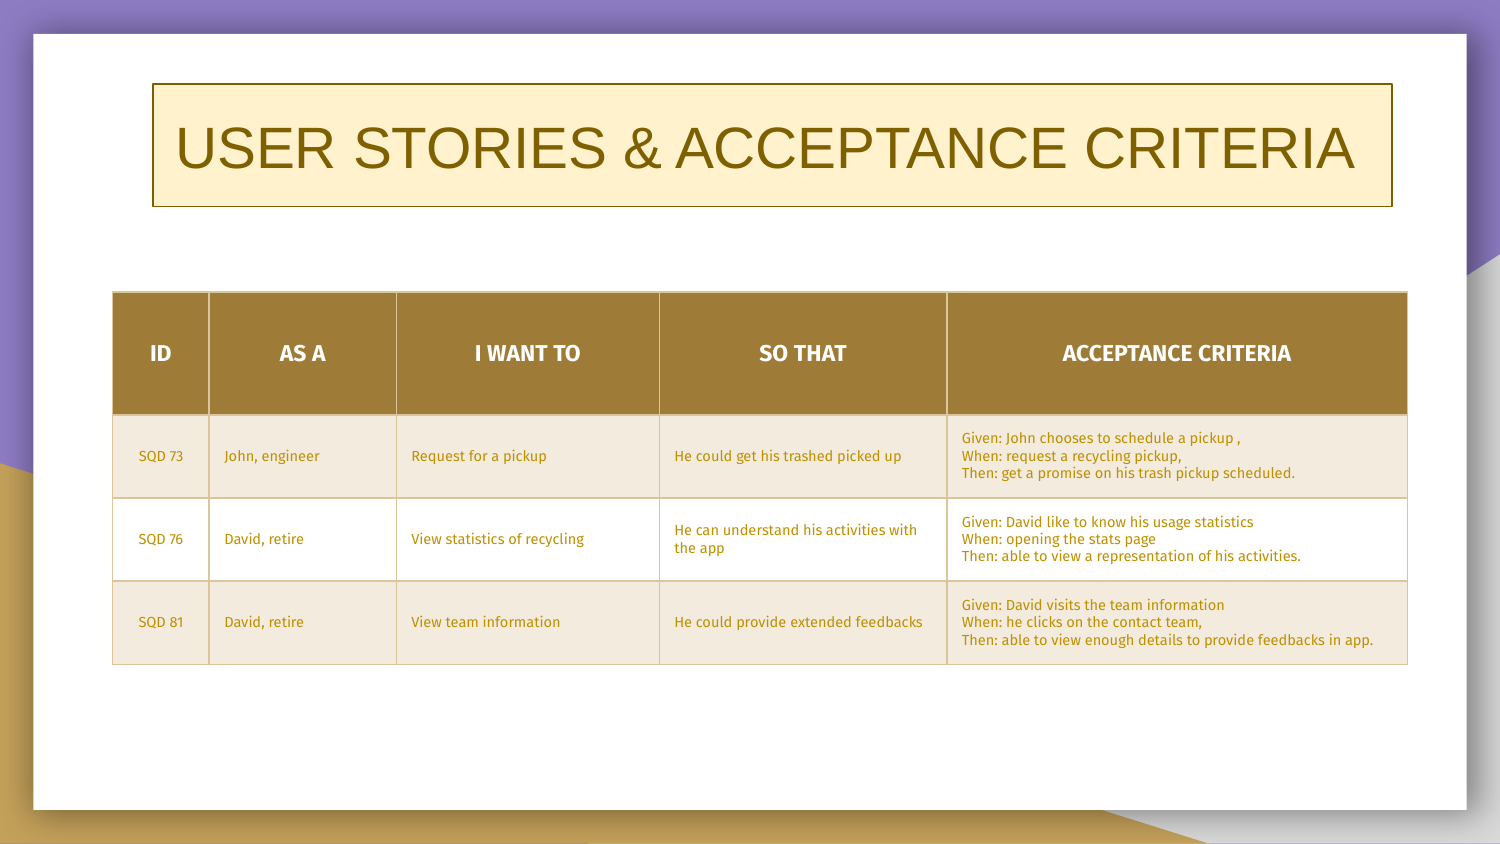

USER STORIES & ACCEPTANCE CRITERIA

| ID | AS A | I WANT TO | SO THAT | ACCEPTANCE CRITERIA |
| --- | --- | --- | --- | --- |
| SQD 73 | John, engineer | Request for a pickup | He could get his trashed picked up | Given: John chooses to schedule a pickup , When: request a recycling pickup, Then: get a promise on his trash pickup scheduled. |
| SQD 76 | David, retire | View statistics of recycling | He can understand his activities with the app | Given: David like to know his usage statistics When: opening the stats page Then: able to view a representation of his activities. |
| SQD 81 | David, retire | View team information | He could provide extended feedbacks | Given: David visits the team information When: he clicks on the contact team, Then: able to view enough details to provide feedbacks in app. |